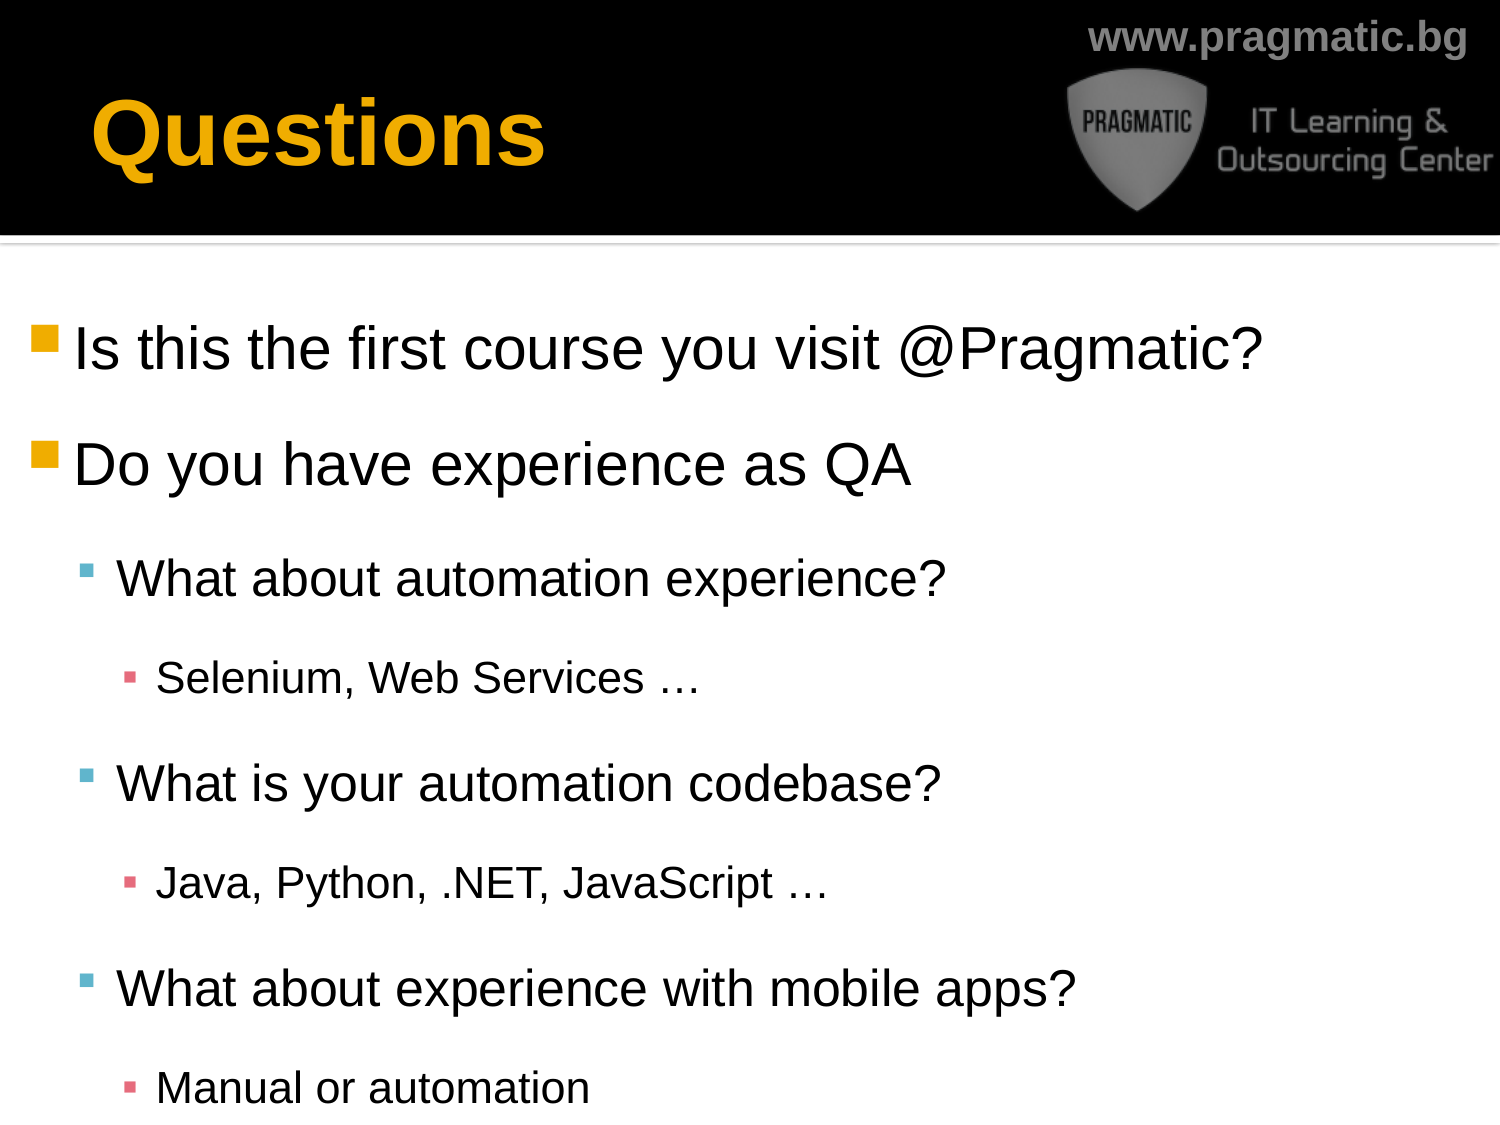

# Questions
Is this the first course you visit @Pragmatic?
Do you have experience as QA
What about automation experience?
Selenium, Web Services …
What is your automation codebase?
Java, Python, .NET, JavaScript …
What about experience with mobile apps?
Manual or automation